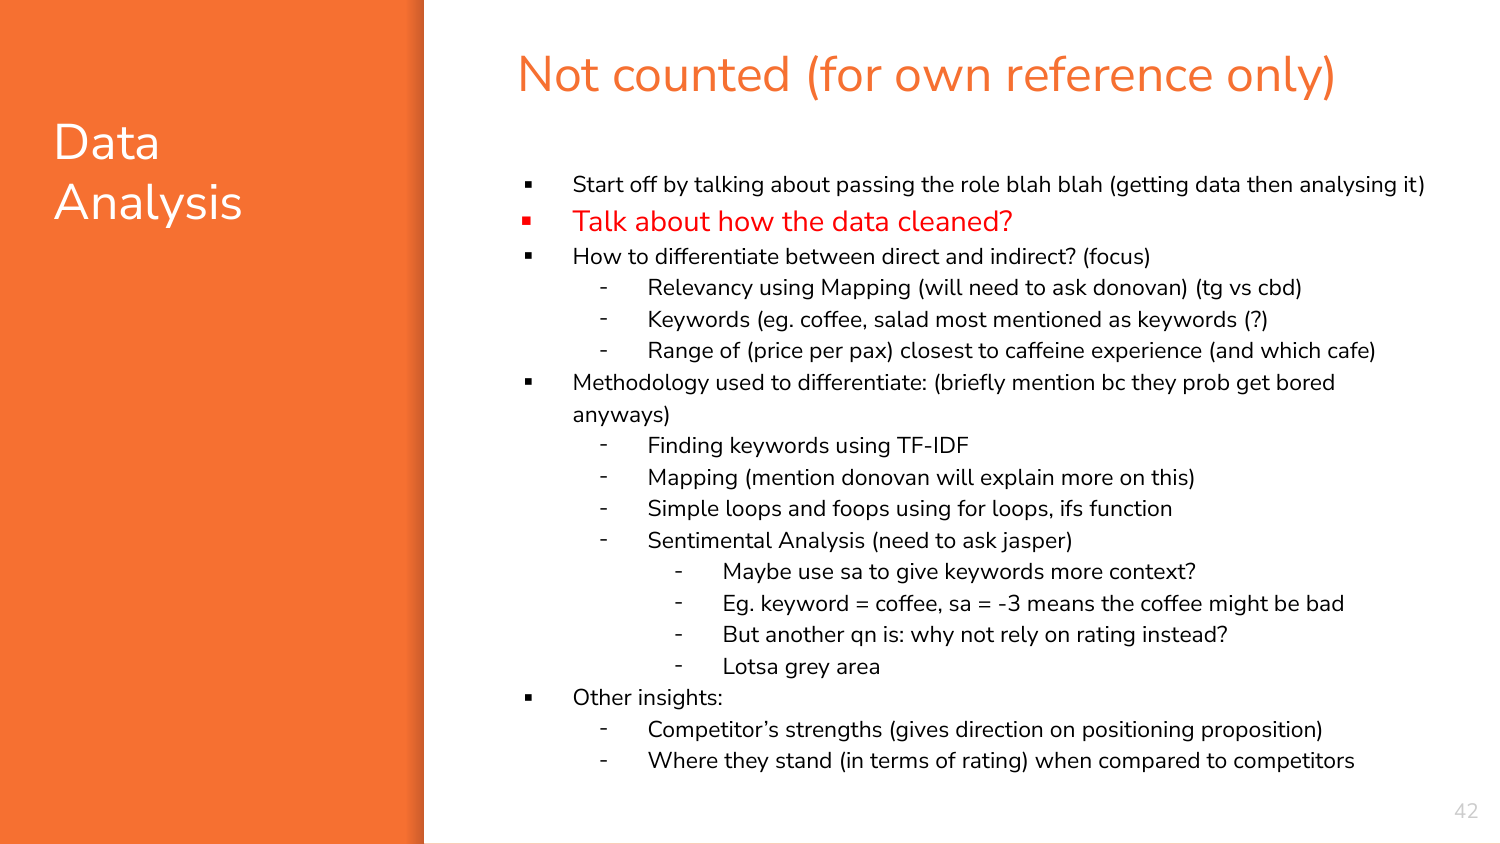

Not counted (for own reference only)
# Data Analysis
Start off by talking about passing the role blah blah (getting data then analysing it)
Talk about how the data cleaned?
How to differentiate between direct and indirect? (focus)
Relevancy using Mapping (will need to ask donovan) (tg vs cbd)
Keywords (eg. coffee, salad most mentioned as keywords (?)
Range of (price per pax) closest to caffeine experience (and which cafe)
Methodology used to differentiate: (briefly mention bc they prob get bored anyways)
Finding keywords using TF-IDF
Mapping (mention donovan will explain more on this)
Simple loops and foops using for loops, ifs function
Sentimental Analysis (need to ask jasper)
Maybe use sa to give keywords more context?
Eg. keyword = coffee, sa = -3 means the coffee might be bad
But another qn is: why not rely on rating instead?
Lotsa grey area
Other insights:
Competitor’s strengths (gives direction on positioning proposition)
Where they stand (in terms of rating) when compared to competitors

42